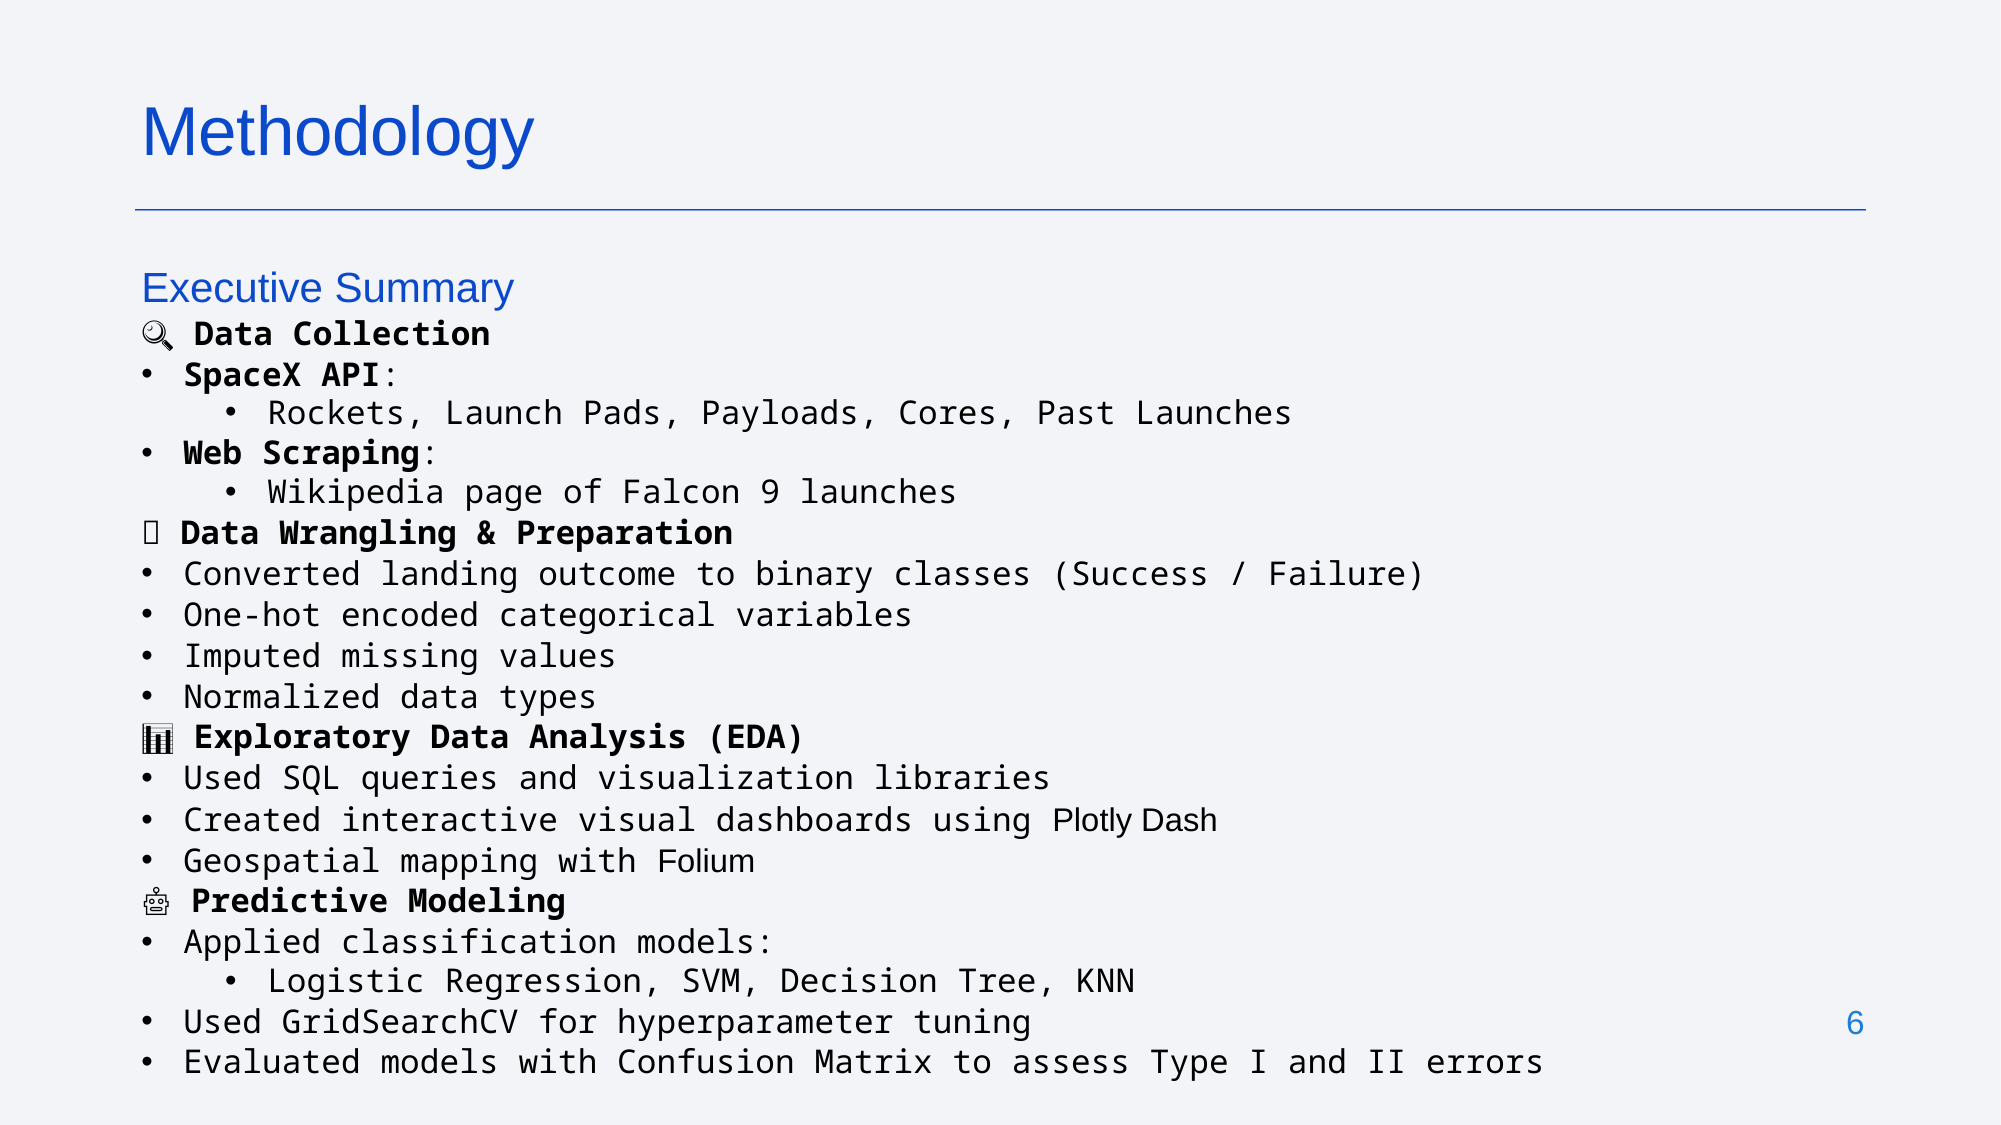

Methodology
Executive Summary
🔍 Data Collection
SpaceX API:
Rockets, Launch Pads, Payloads, Cores, Past Launches
Web Scraping:
Wikipedia page of Falcon 9 launches
🧹 Data Wrangling & Preparation
Converted landing outcome to binary classes (Success / Failure)
One-hot encoded categorical variables
Imputed missing values
Normalized data types
📊 Exploratory Data Analysis (EDA)
Used SQL queries and visualization libraries
Created interactive visual dashboards using Plotly Dash
Geospatial mapping with Folium
🤖 Predictive Modeling
Applied classification models:
Logistic Regression, SVM, Decision Tree, KNN
Used GridSearchCV for hyperparameter tuning
Evaluated models with Confusion Matrix to assess Type I and II errors

6